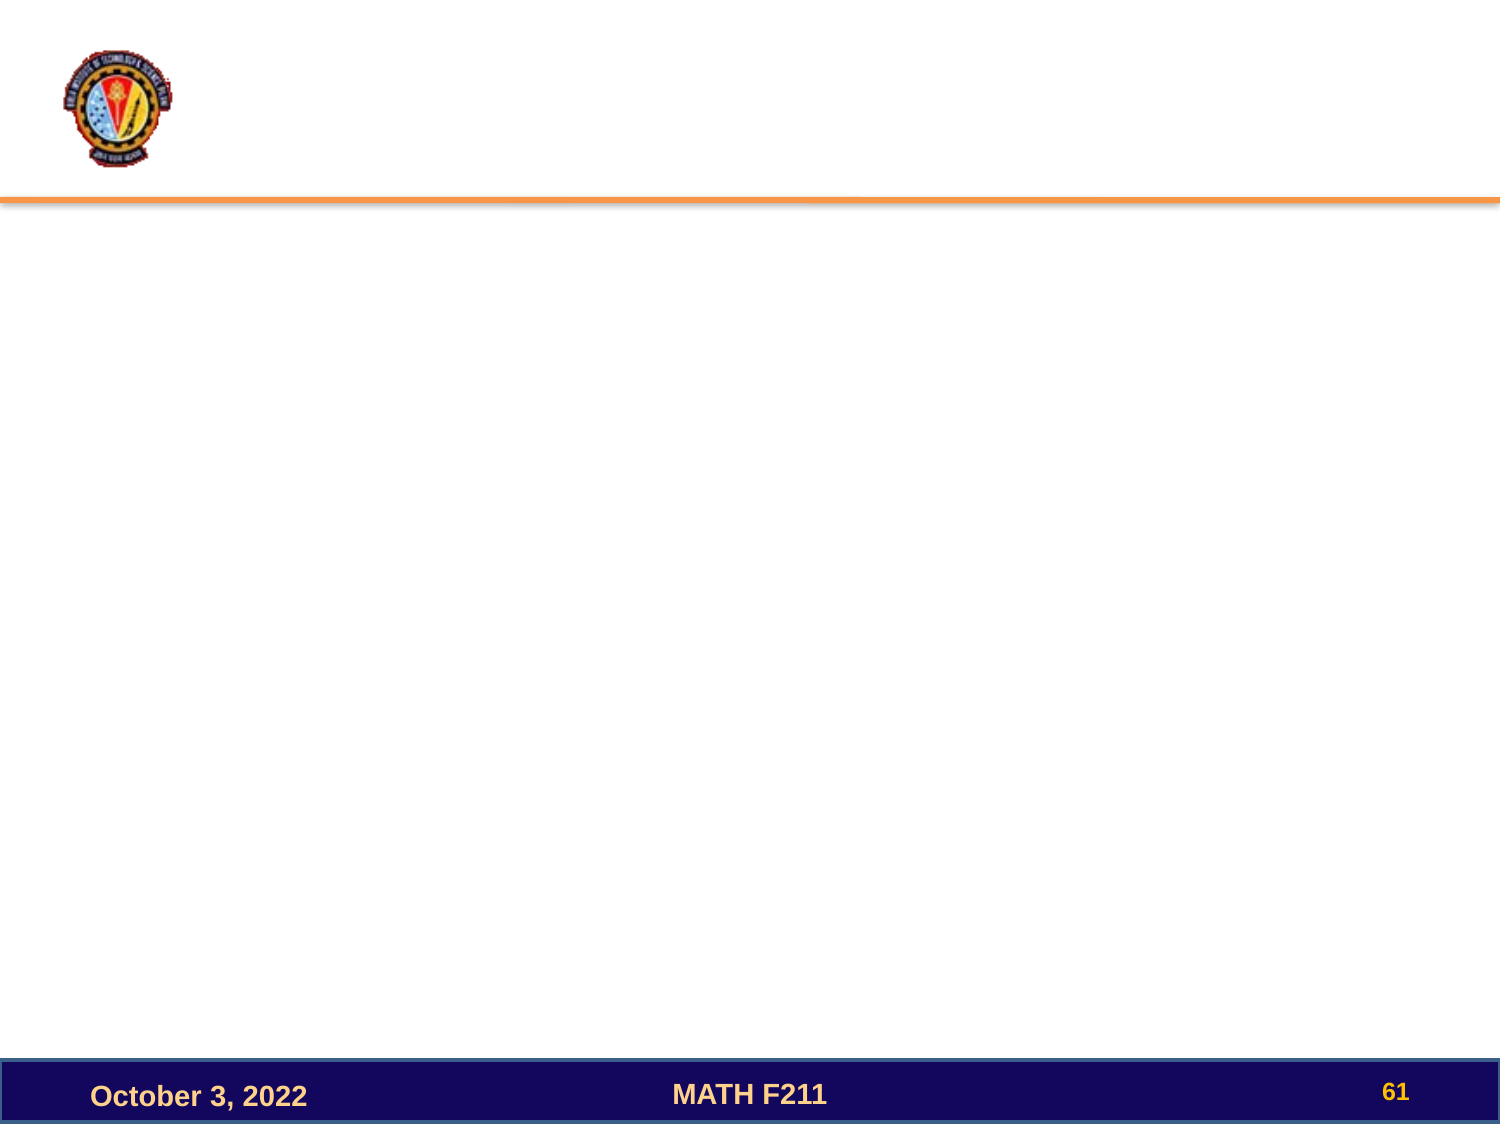

#

61
MATH F211
October 3, 2022